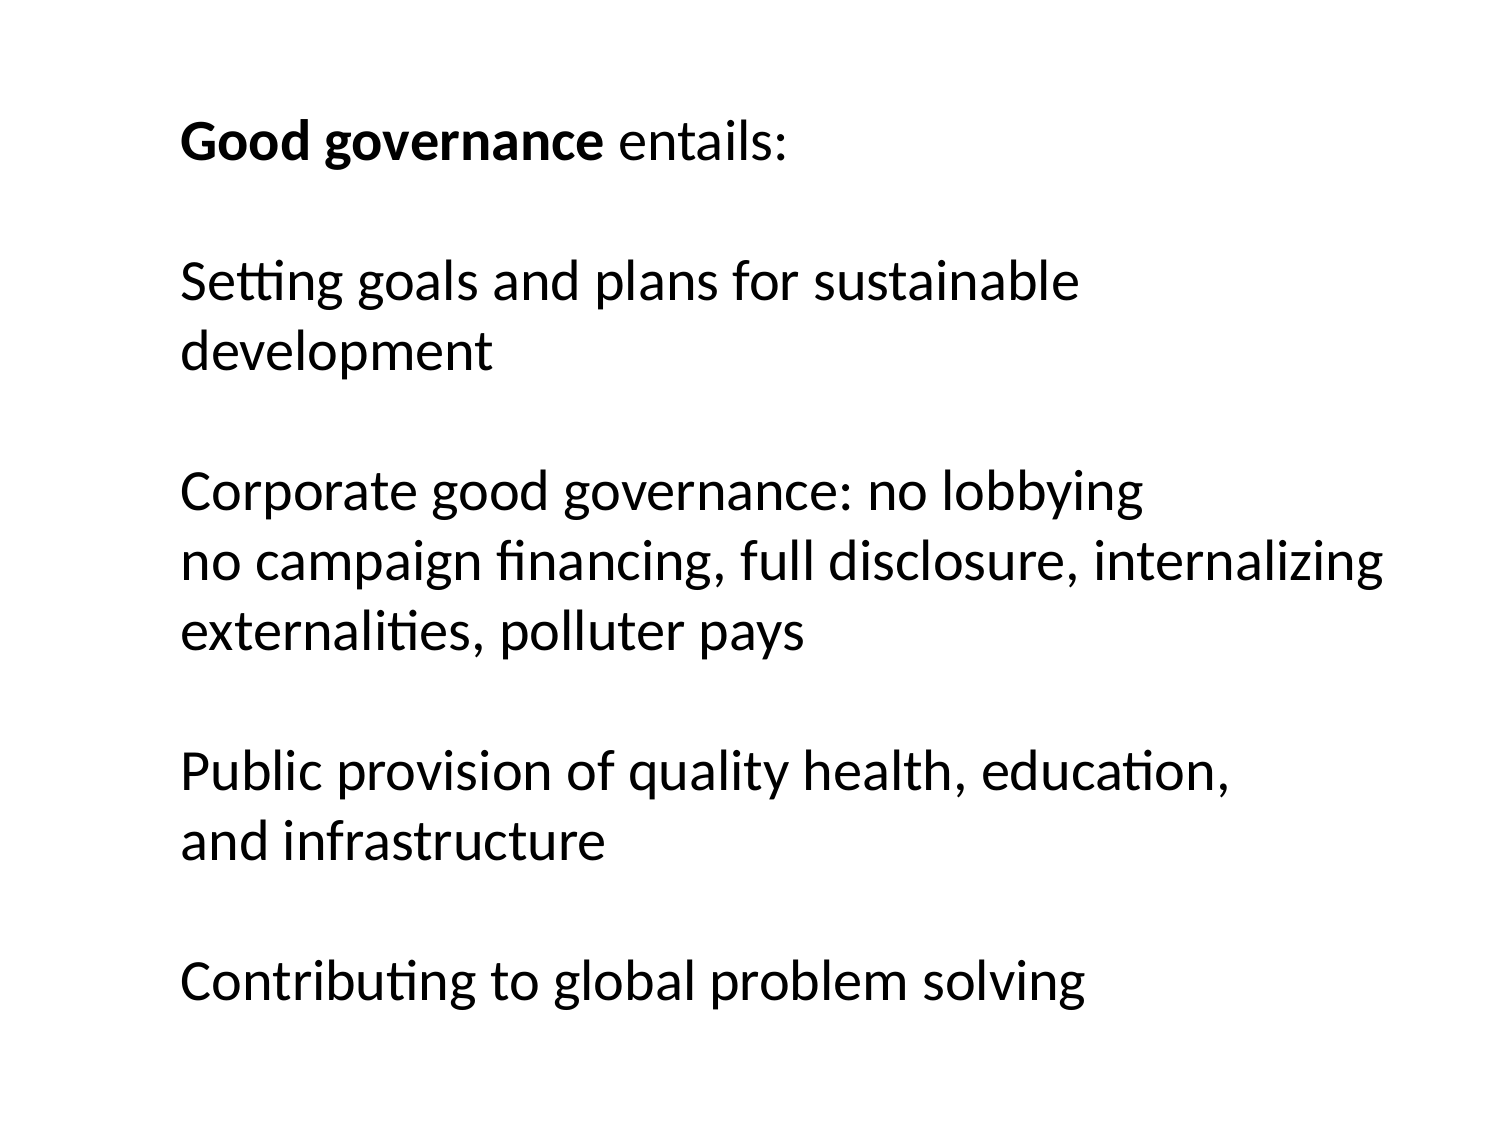

Good governance entails:

Setting goals and plans for sustainable
development

Corporate good governance: no lobbying
no campaign financing, full disclosure, internalizing
externalities, polluter pays

Public provision of quality health, education,
and infrastructure

Contributing to global problem solving